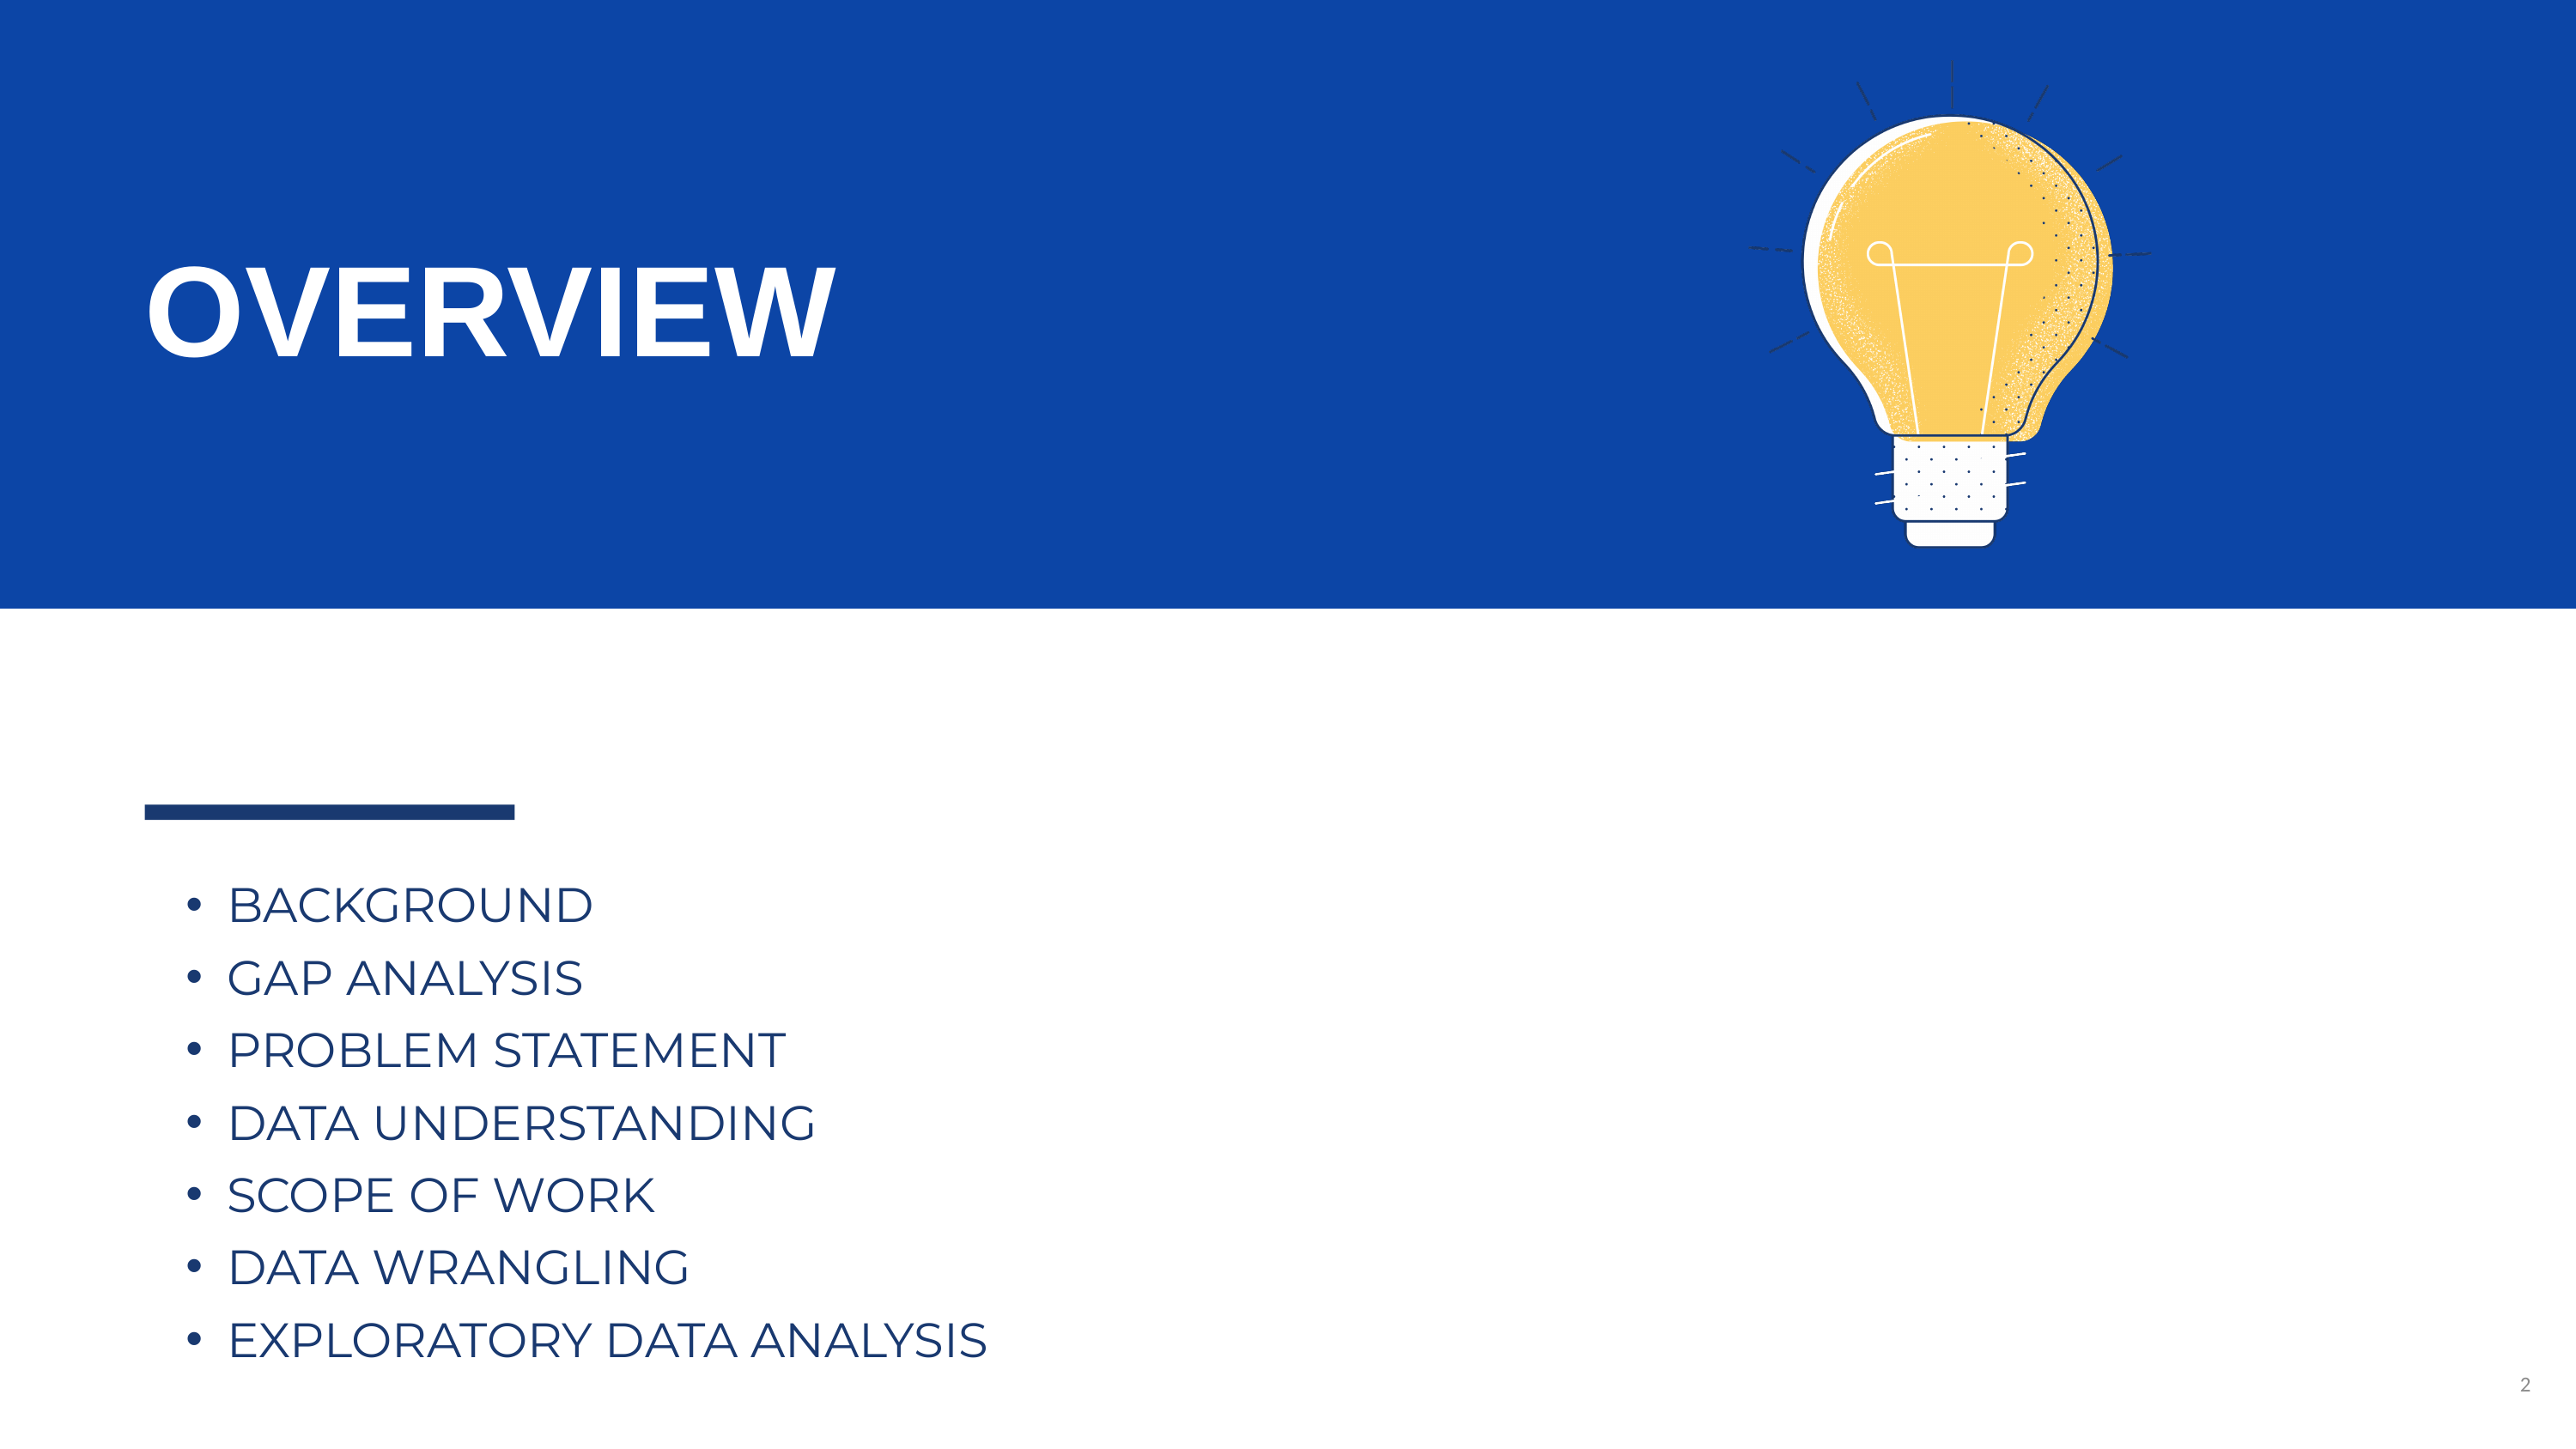

OVERVIEW

BACKGROUND
GAP ANALYSIS
PROBLEM STATEMENT
DATA UNDERSTANDING
SCOPE OF WORK
DATA WRANGLING
EXPLORATORY DATA ANALYSIS
2